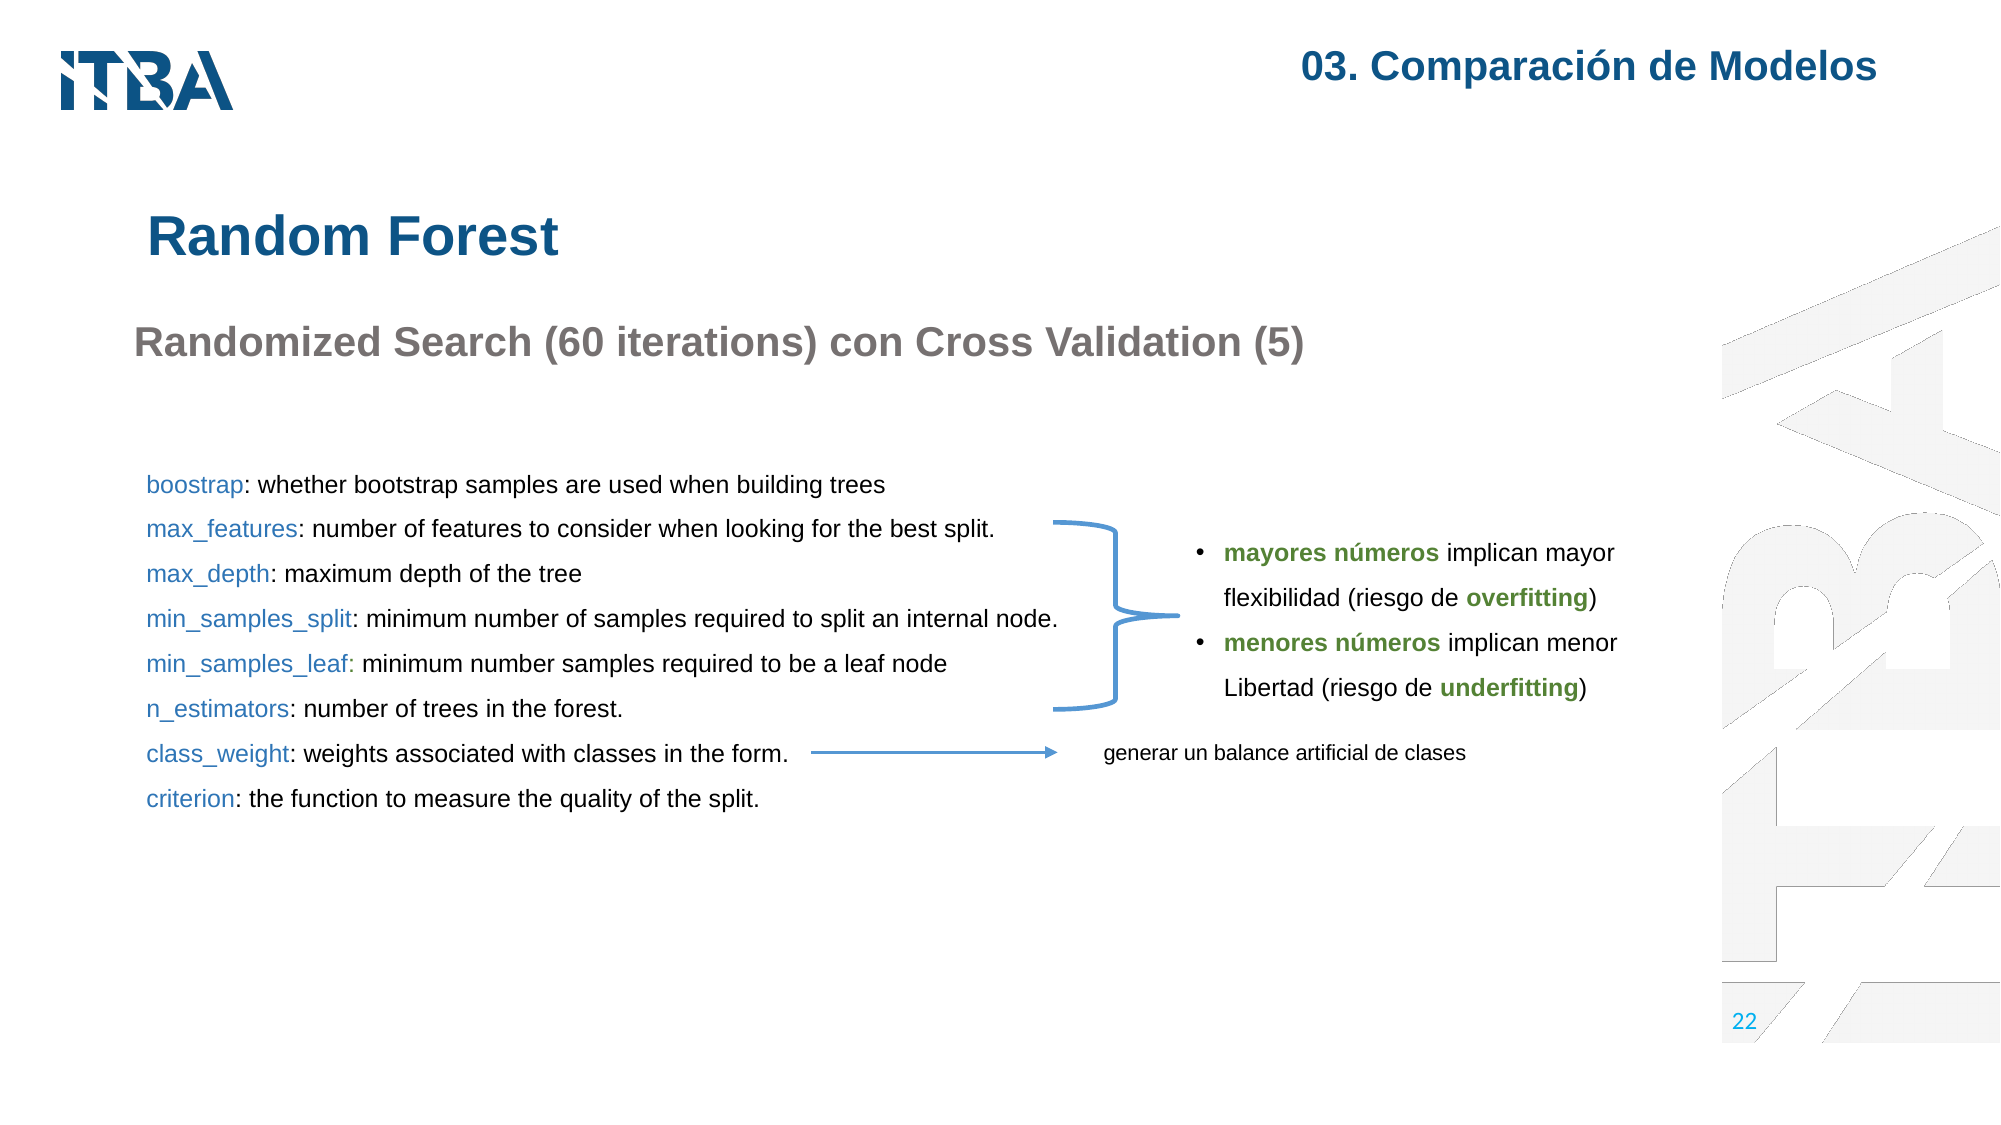

03. Comparación de Modelos
Random Forest
Randomized Search (60 iterations) con Cross Validation (5)
boostrap: whether bootstrap samples are used when building trees
max_features: number of features to consider when looking for the best split.
max_depth: maximum depth of the tree
min_samples_split: minimum number of samples required to split an internal node.
min_samples_leaf: minimum number samples required to be a leaf node
n_estimators: number of trees in the forest.
class_weight: weights associated with classes in the form.
criterion: the function to measure the quality of the split.
mayores números implican mayor flexibilidad (riesgo de overfitting)
menores números implican menor Libertad (riesgo de underfitting)

generar un balance artificial de clases
22